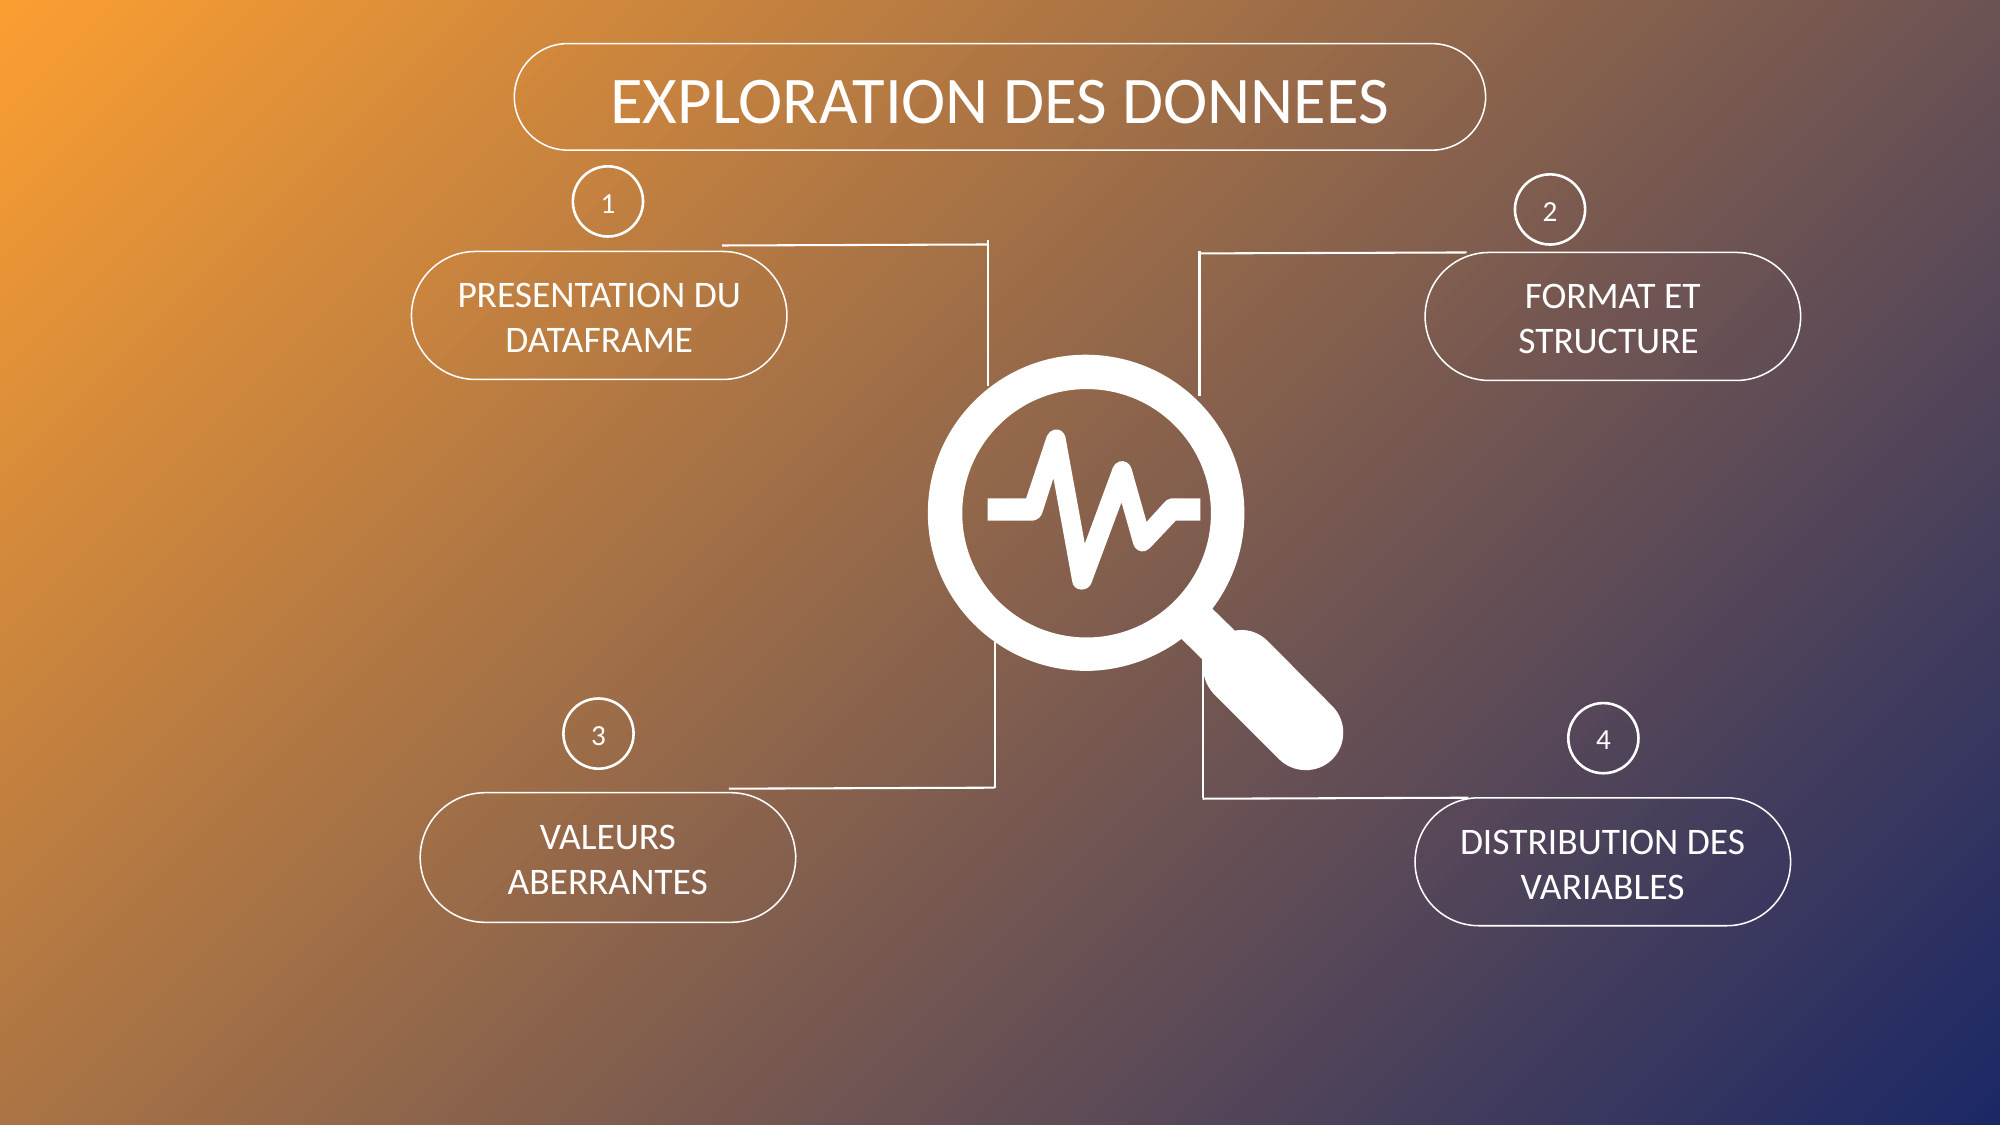

EXPLORATION DES DONNEES
1
2
PRESENTATION DU DATAFRAME
FORMAT ET STRUCTURE

3
4
VALEURS ABERRANTES
DISTRIBUTION DES VARIABLES